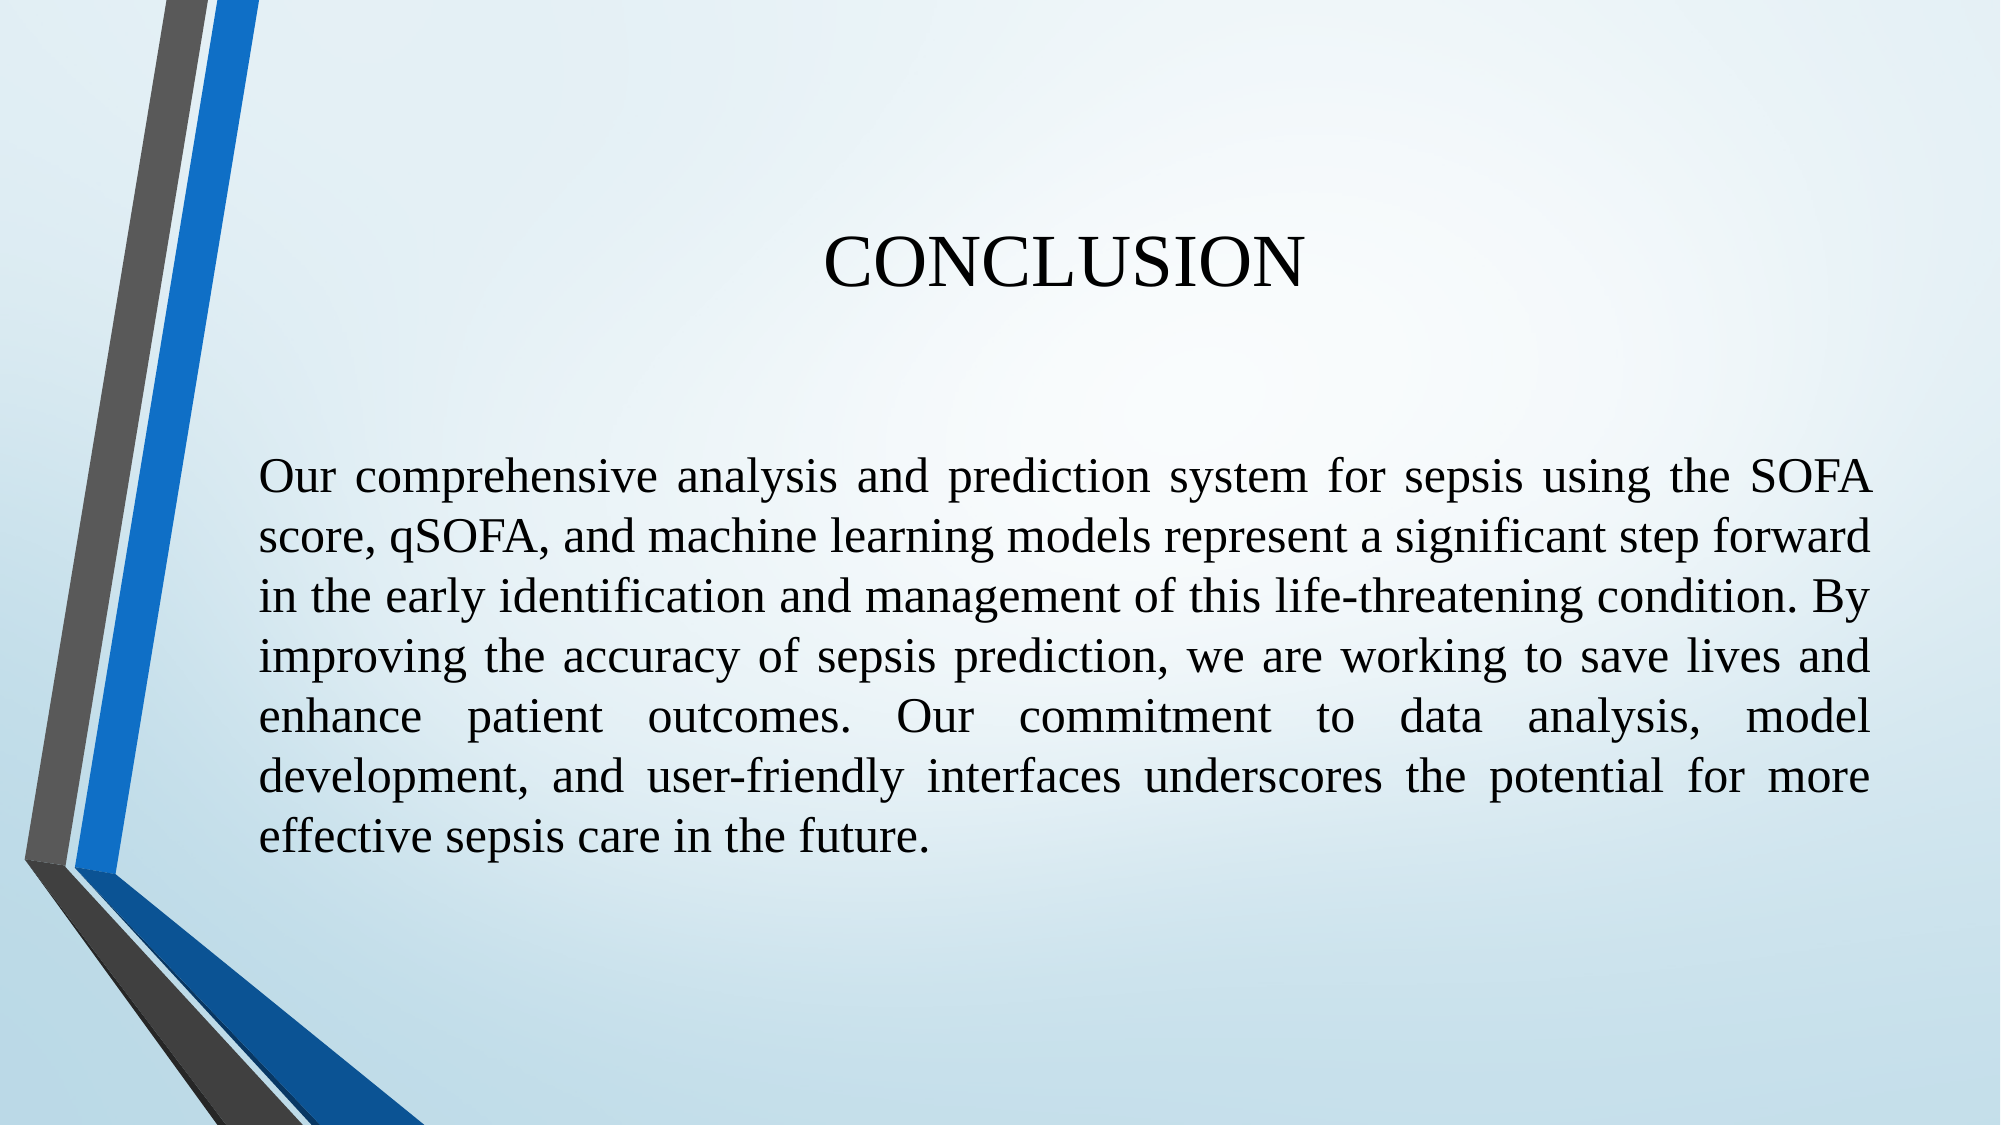

# CONCLUSION
Our comprehensive analysis and prediction system for sepsis using the SOFA score, qSOFA, and machine learning models represent a significant step forward in the early identification and management of this life-threatening condition. By improving the accuracy of sepsis prediction, we are working to save lives and enhance patient outcomes. Our commitment to data analysis, model development, and user-friendly interfaces underscores the potential for more effective sepsis care in the future.